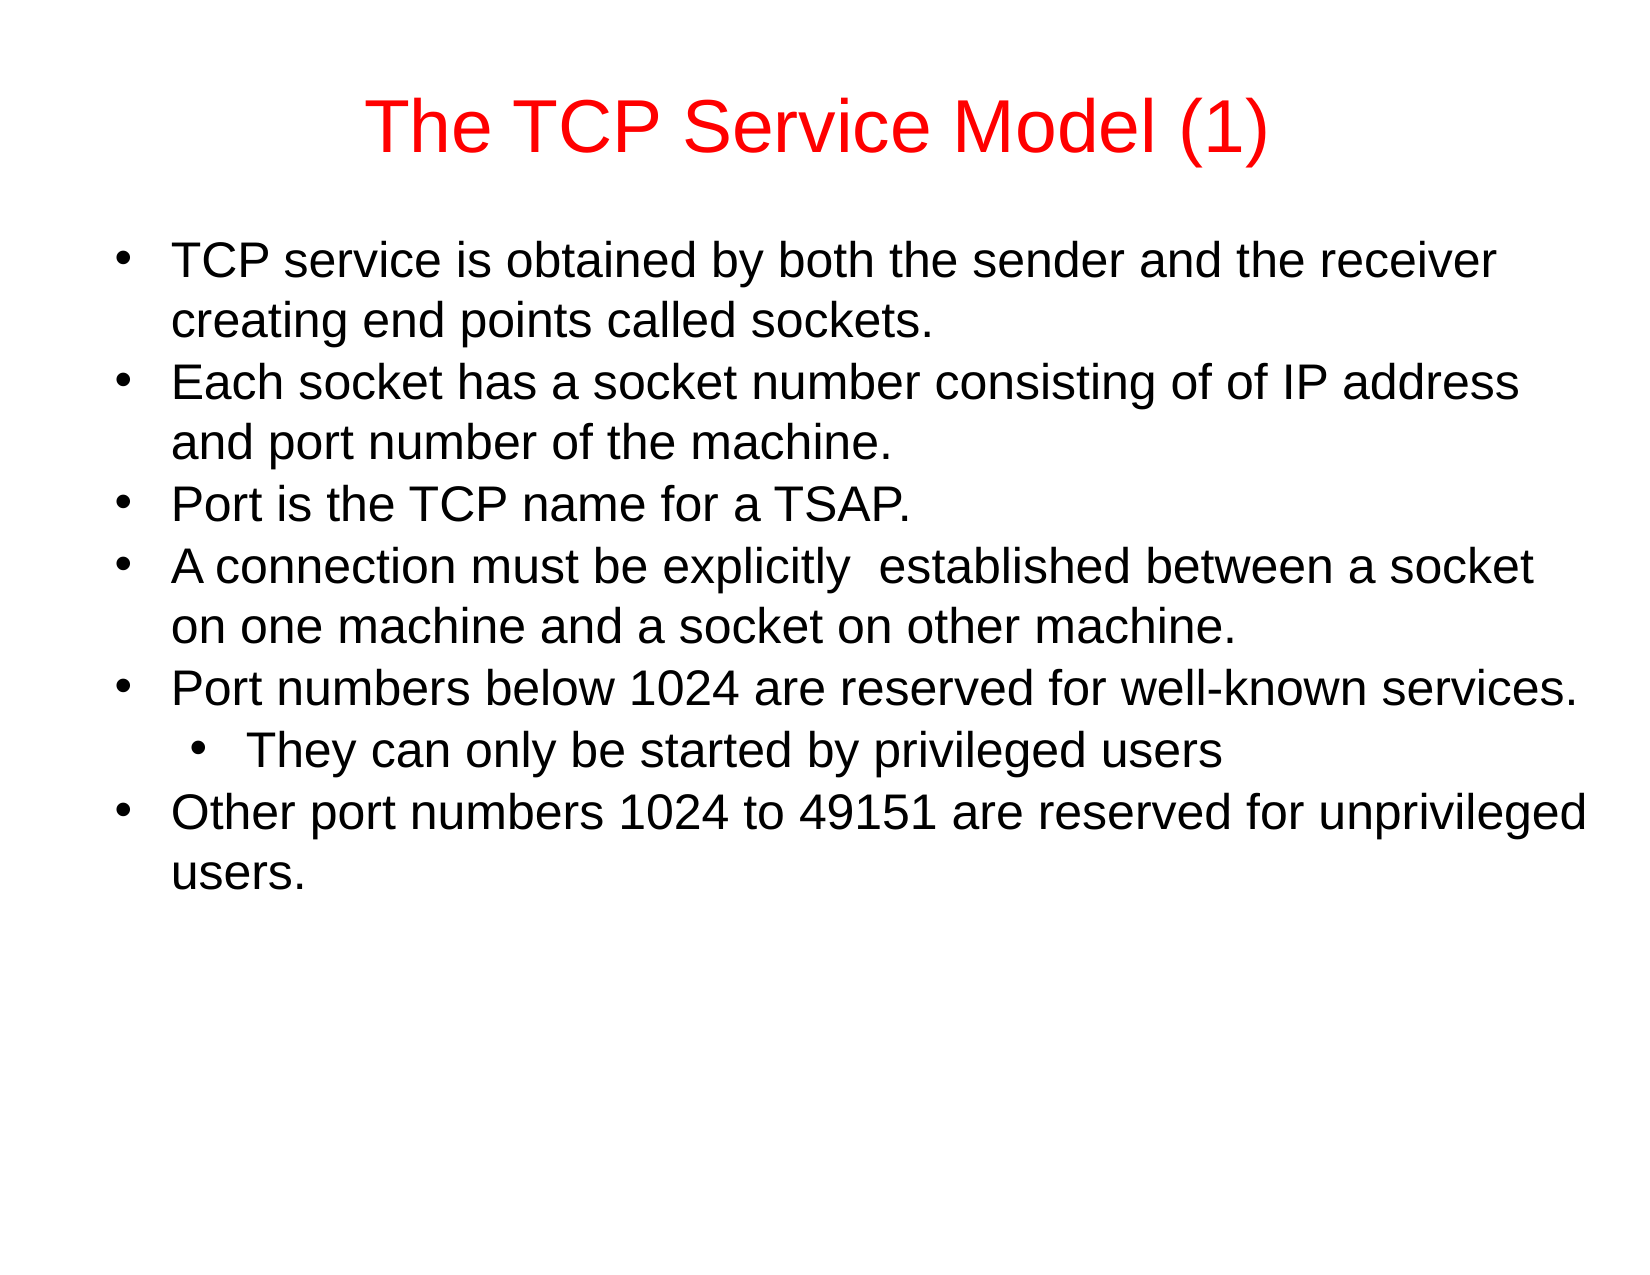

# The TCP Service Model (1)
TCP service is obtained by both the sender and the receiver creating end points called sockets.
Each socket has a socket number consisting of of IP address and port number of the machine.
Port is the TCP name for a TSAP.
A connection must be explicitly  established between a socket on one machine and a socket on other machine.
Port numbers below 1024 are reserved for well-known services.
They can only be started by privileged users
Other port numbers 1024 to 49151 are reserved for unprivileged users.